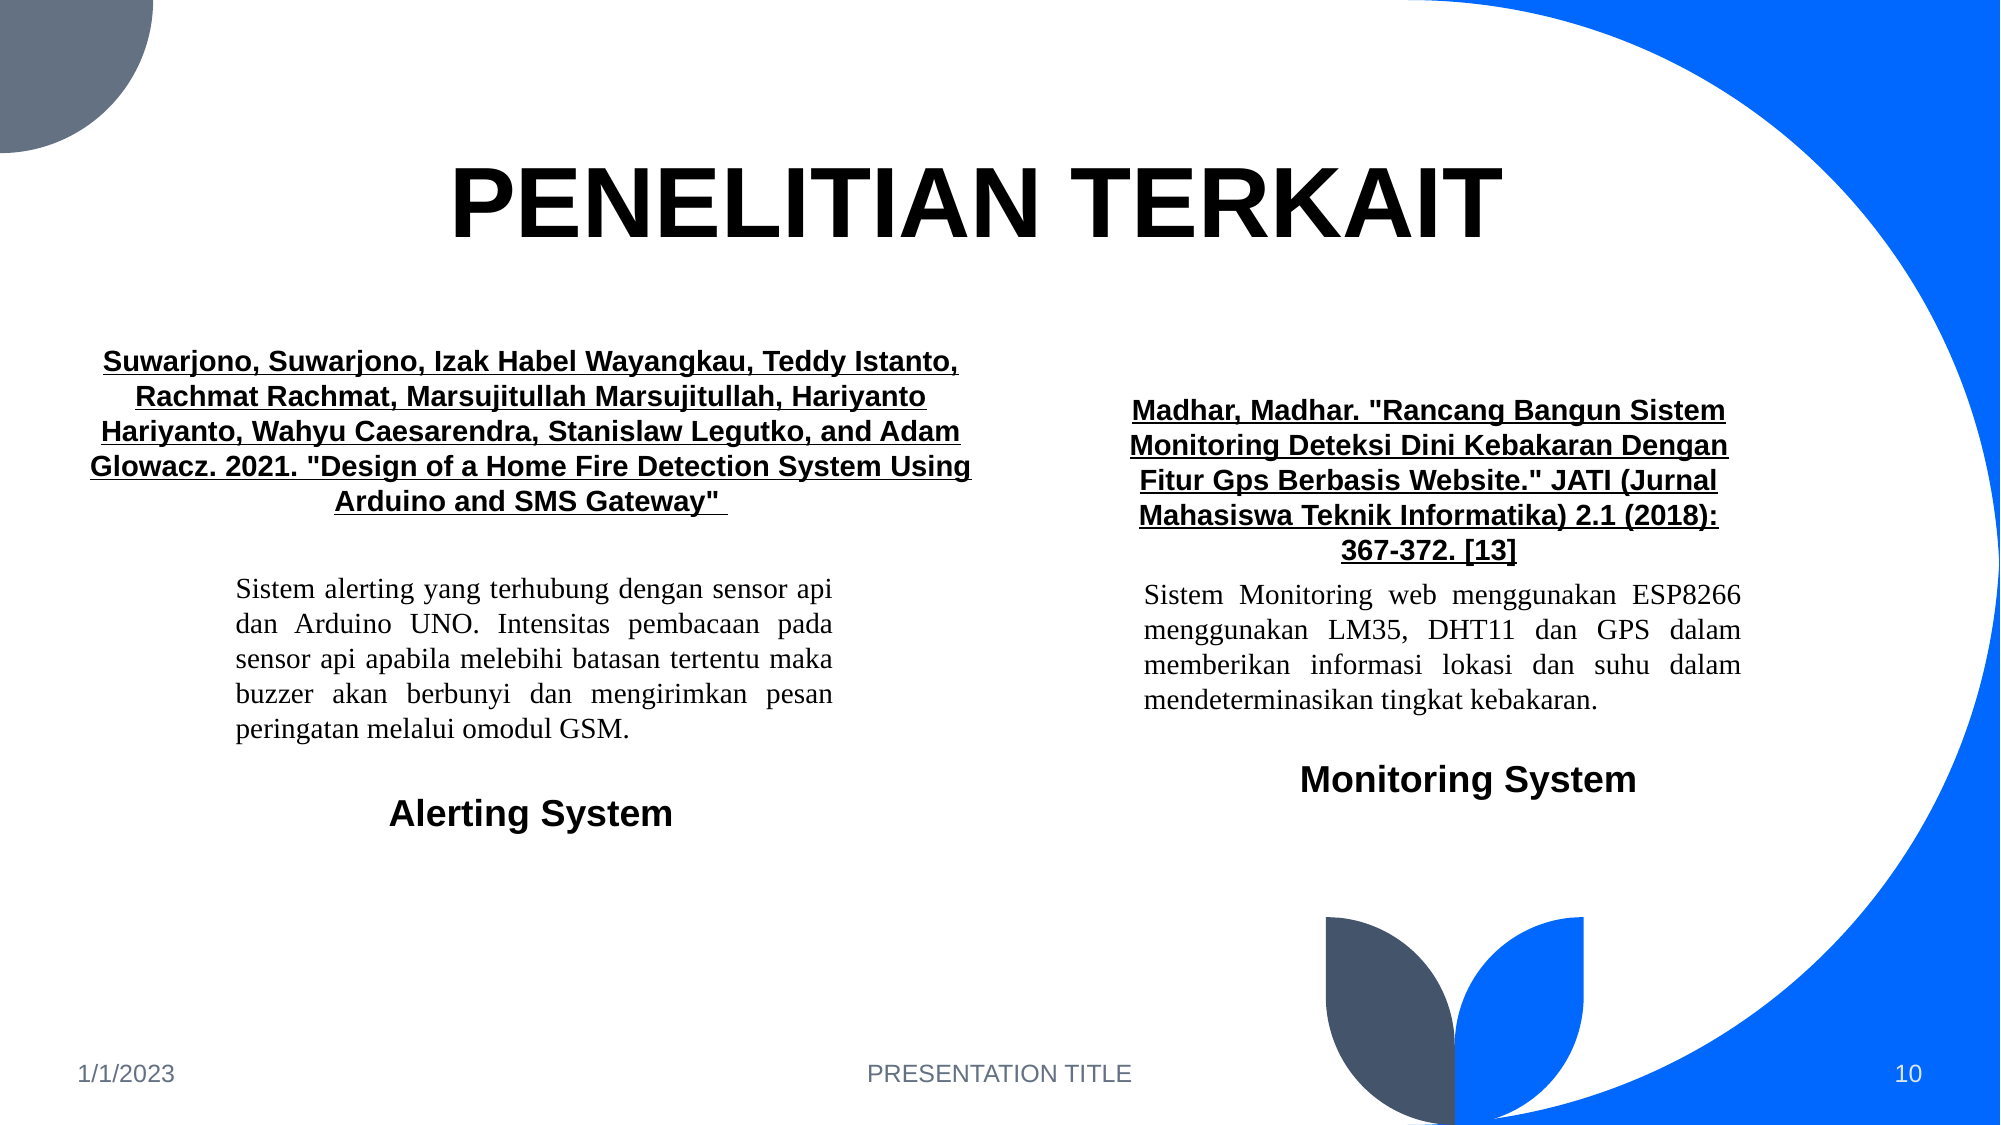

# PENELITIAN TERKAIT
Suwarjono, Suwarjono, Izak Habel Wayangkau, Teddy Istanto, Rachmat Rachmat, Marsujitullah Marsujitullah, Hariyanto Hariyanto, Wahyu Caesarendra, Stanislaw Legutko, and Adam Glowacz. 2021. "Design of a Home Fire Detection System Using Arduino and SMS Gateway"

Madhar, Madhar. "Rancang Bangun Sistem Monitoring Deteksi Dini Kebakaran Dengan Fitur Gps Berbasis Website." JATI (Jurnal Mahasiswa Teknik Informatika) 2.1 (2018): 367-372. [13]

Sistem alerting yang terhubung dengan sensor api dan Arduino UNO. Intensitas pembacaan pada sensor api apabila melebihi batasan tertentu maka buzzer akan berbunyi dan mengirimkan pesan peringatan melalui omodul GSM.
Sistem Monitoring web menggunakan ESP8266 menggunakan LM35, DHT11 dan GPS dalam memberikan informasi lokasi dan suhu dalam mendeterminasikan tingkat kebakaran.
Monitoring System
Alerting System
1/1/2023
PRESENTATION TITLE
10